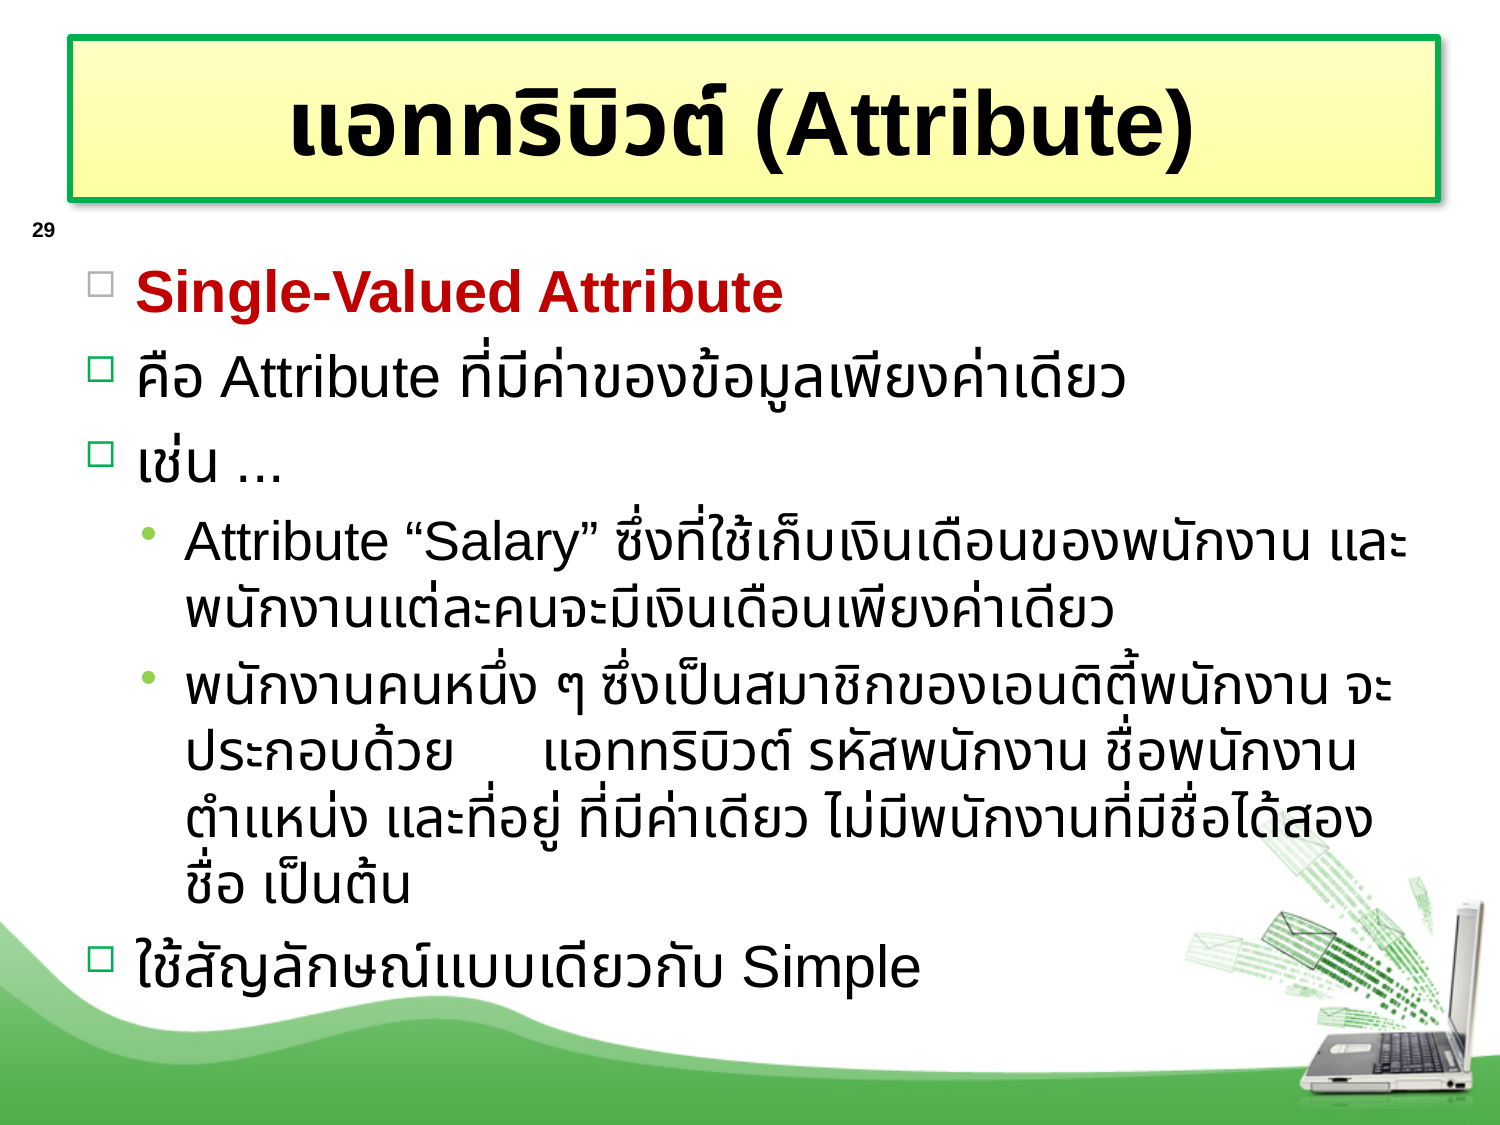

# แอททริบิวต์ (Attribute)
29
Single-Valued Attribute
คือ Attribute ที่มีค่าของข้อมูลเพียงค่าเดียว
เช่น ...
Attribute “Salary” ซึ่งที่ใช้เก็บเงินเดือนของพนักงาน และพนักงานแต่ละคนจะมีเงินเดือนเพียงค่าเดียว
พนักงานคนหนึ่ง ๆ ซึ่งเป็นสมาชิกของเอนติตี้พนักงาน จะประกอบด้วย      แอททริบิวต์ รหัสพนักงาน ชื่อพนักงาน ตำแหน่ง และที่อยู่ ที่มีค่าเดียว ไม่มีพนักงานที่มีชื่อได้สองชื่อ เป็นต้น
ใช้สัญลักษณ์แบบเดียวกับ Simple